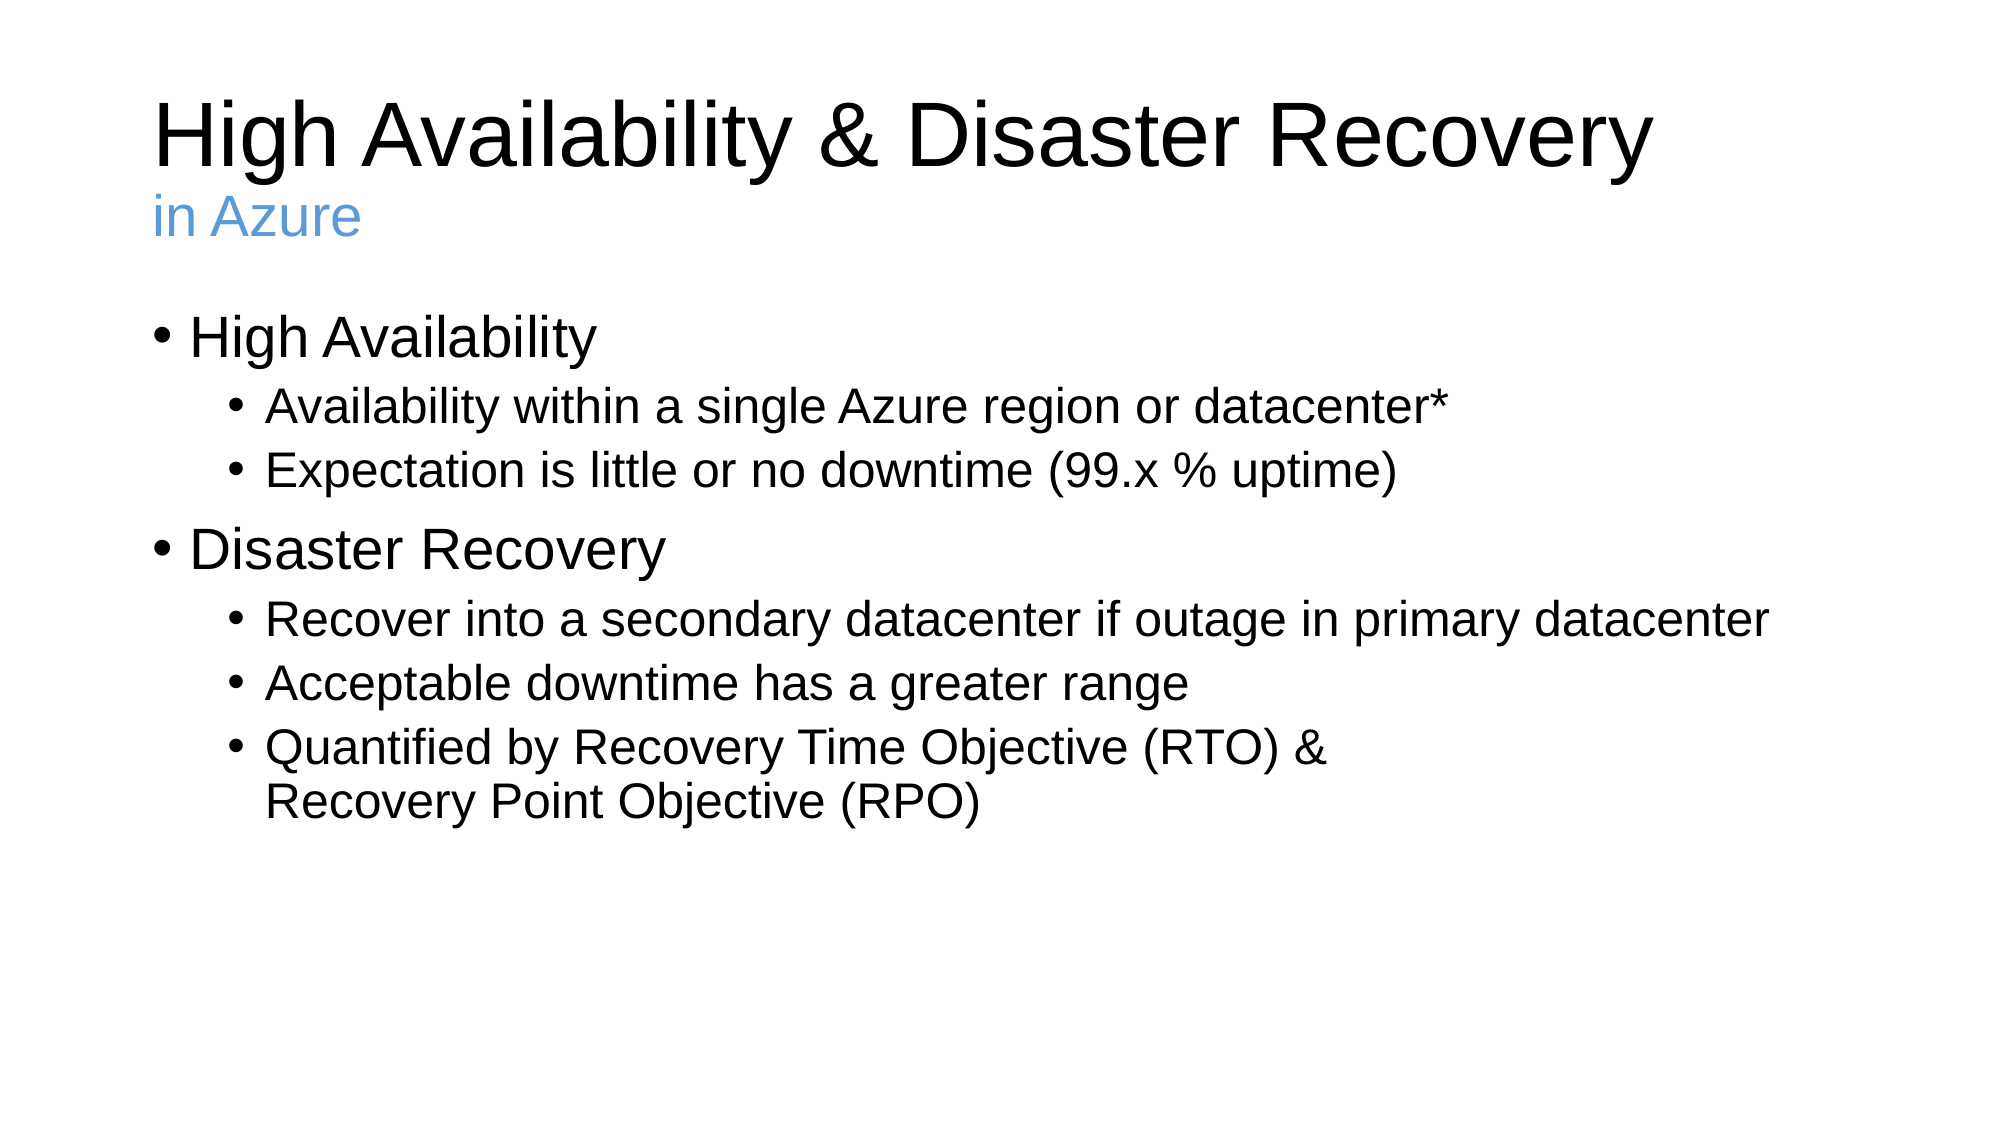

# High Availability & Disaster Recovery in Azure
High Availability
Availability within a single Azure region or datacenter*
Expectation is little or no downtime (99.x % uptime)
Disaster Recovery
Recover into a secondary datacenter if outage in primary datacenter
Acceptable downtime has a greater range
Quantified by Recovery Time Objective (RTO) &
Recovery Point Objective (RPO)